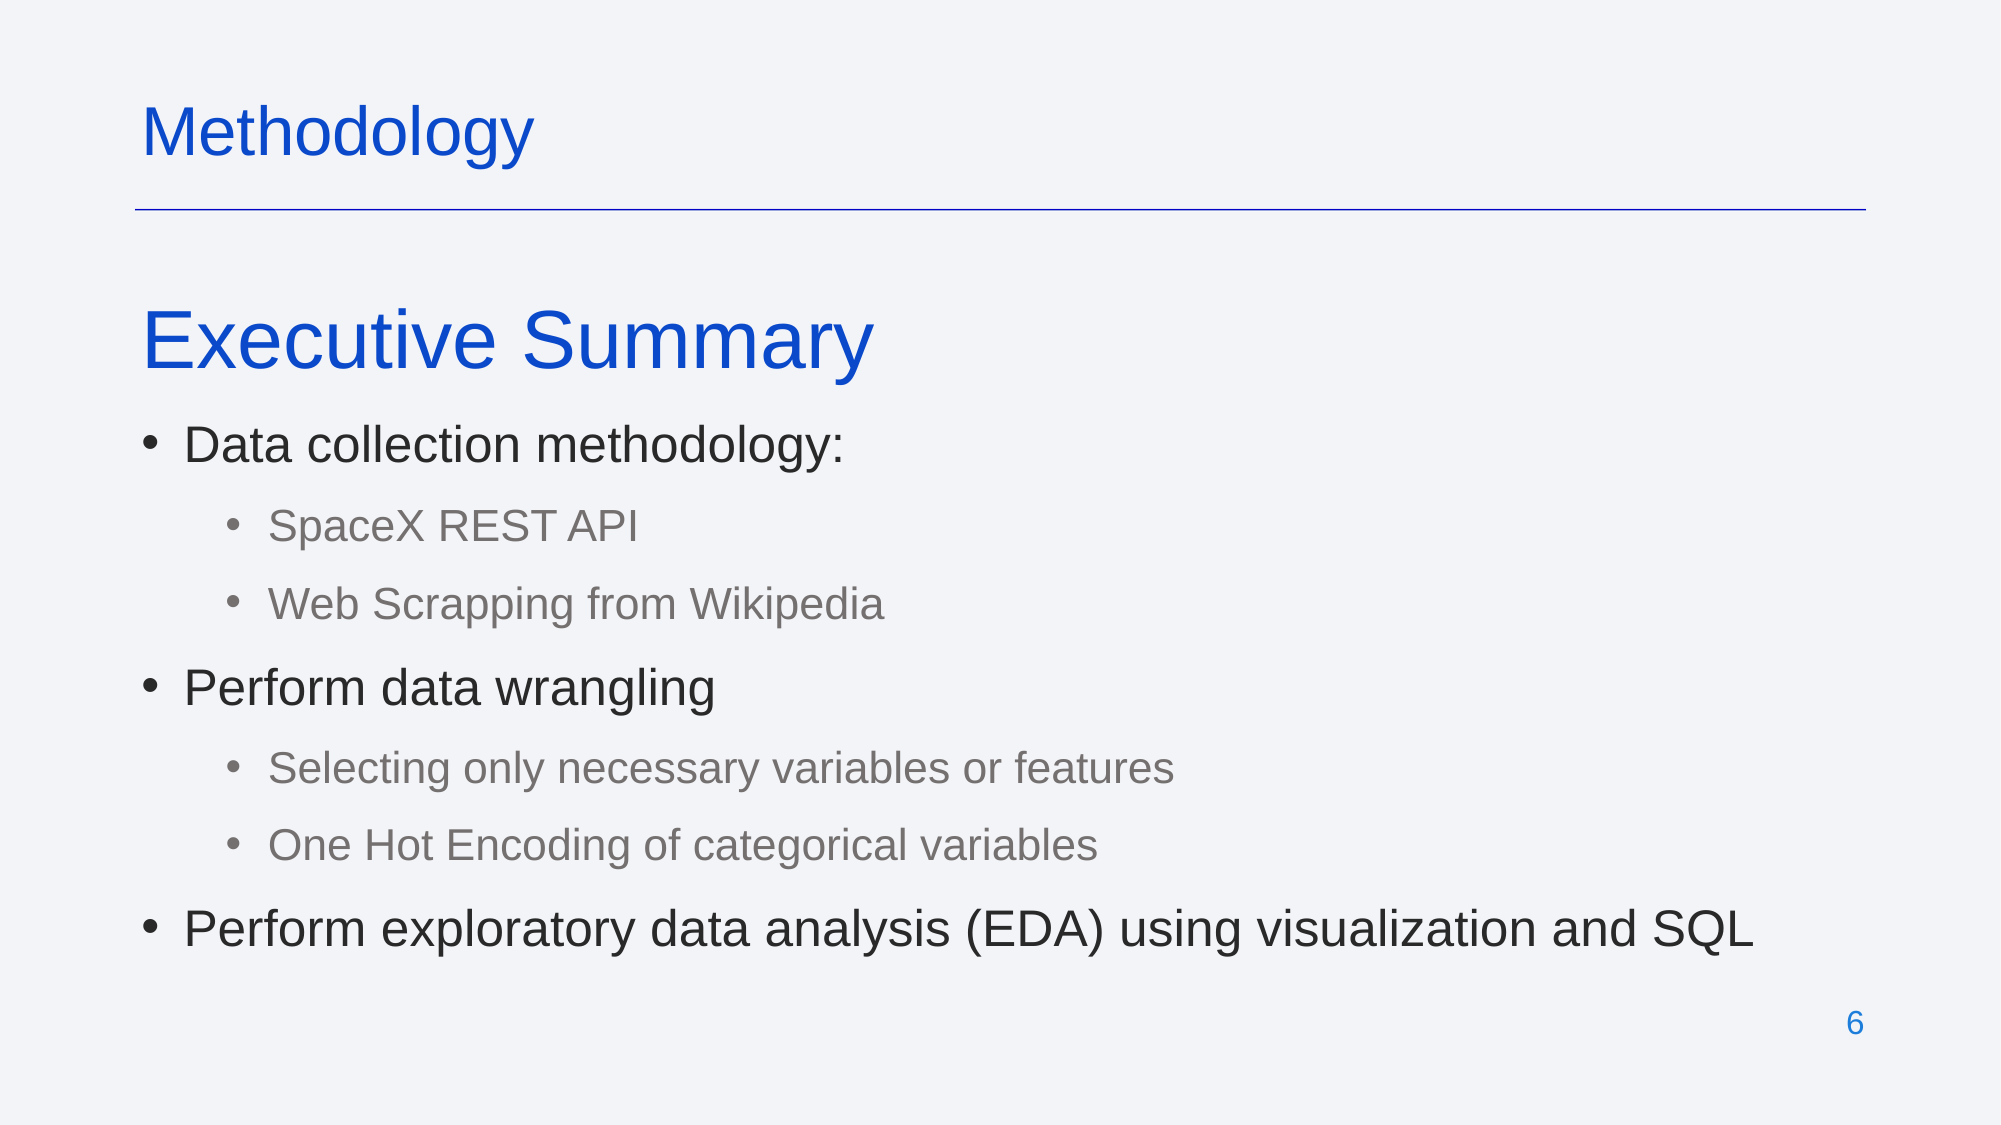

Methodology
Executive Summary
Data collection methodology:
SpaceX REST API
Web Scrapping from Wikipedia
Perform data wrangling
Selecting only necessary variables or features
One Hot Encoding of categorical variables
Perform exploratory data analysis (EDA) using visualization and SQL

6